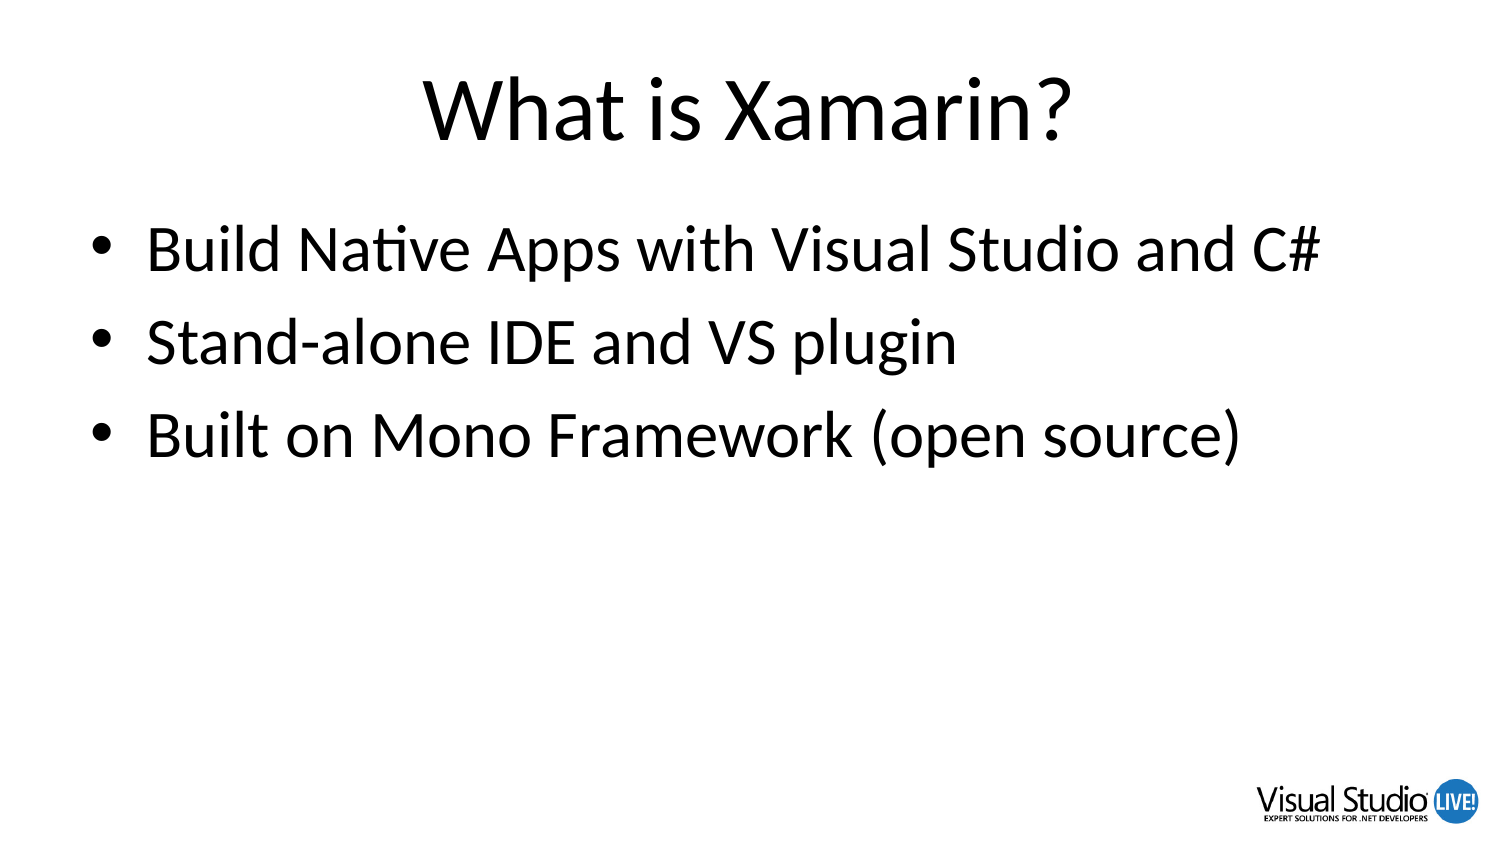

# What is Xamarin?
Build Native Apps with Visual Studio and C#
Stand-alone IDE and VS plugin
Built on Mono Framework (open source)